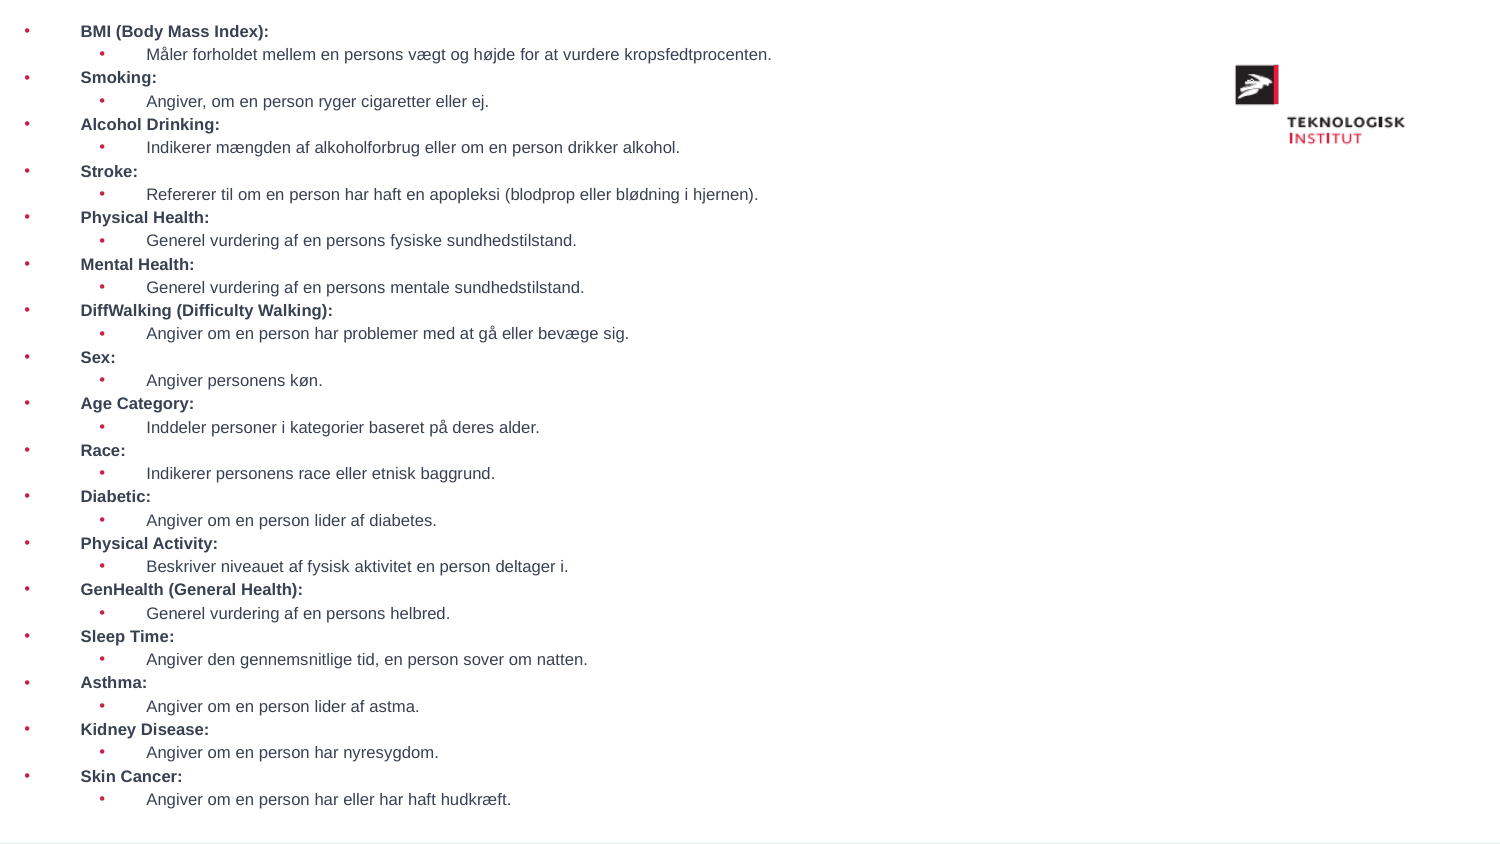

BMI (Body Mass Index):
Måler forholdet mellem en persons vægt og højde for at vurdere kropsfedtprocenten.
Smoking:
Angiver, om en person ryger cigaretter eller ej.
Alcohol Drinking:
Indikerer mængden af alkoholforbrug eller om en person drikker alkohol.
Stroke:
Refererer til om en person har haft en apopleksi (blodprop eller blødning i hjernen).
Physical Health:
Generel vurdering af en persons fysiske sundhedstilstand.
Mental Health:
Generel vurdering af en persons mentale sundhedstilstand.
DiffWalking (Difficulty Walking):
Angiver om en person har problemer med at gå eller bevæge sig.
Sex:
Angiver personens køn.
Age Category:
Inddeler personer i kategorier baseret på deres alder.
Race:
Indikerer personens race eller etnisk baggrund.
Diabetic:
Angiver om en person lider af diabetes.
Physical Activity:
Beskriver niveauet af fysisk aktivitet en person deltager i.
GenHealth (General Health):
Generel vurdering af en persons helbred.
Sleep Time:
Angiver den gennemsnitlige tid, en person sover om natten.
Asthma:
Angiver om en person lider af astma.
Kidney Disease:
Angiver om en person har nyresygdom.
Skin Cancer:
Angiver om en person har eller har haft hudkræft.